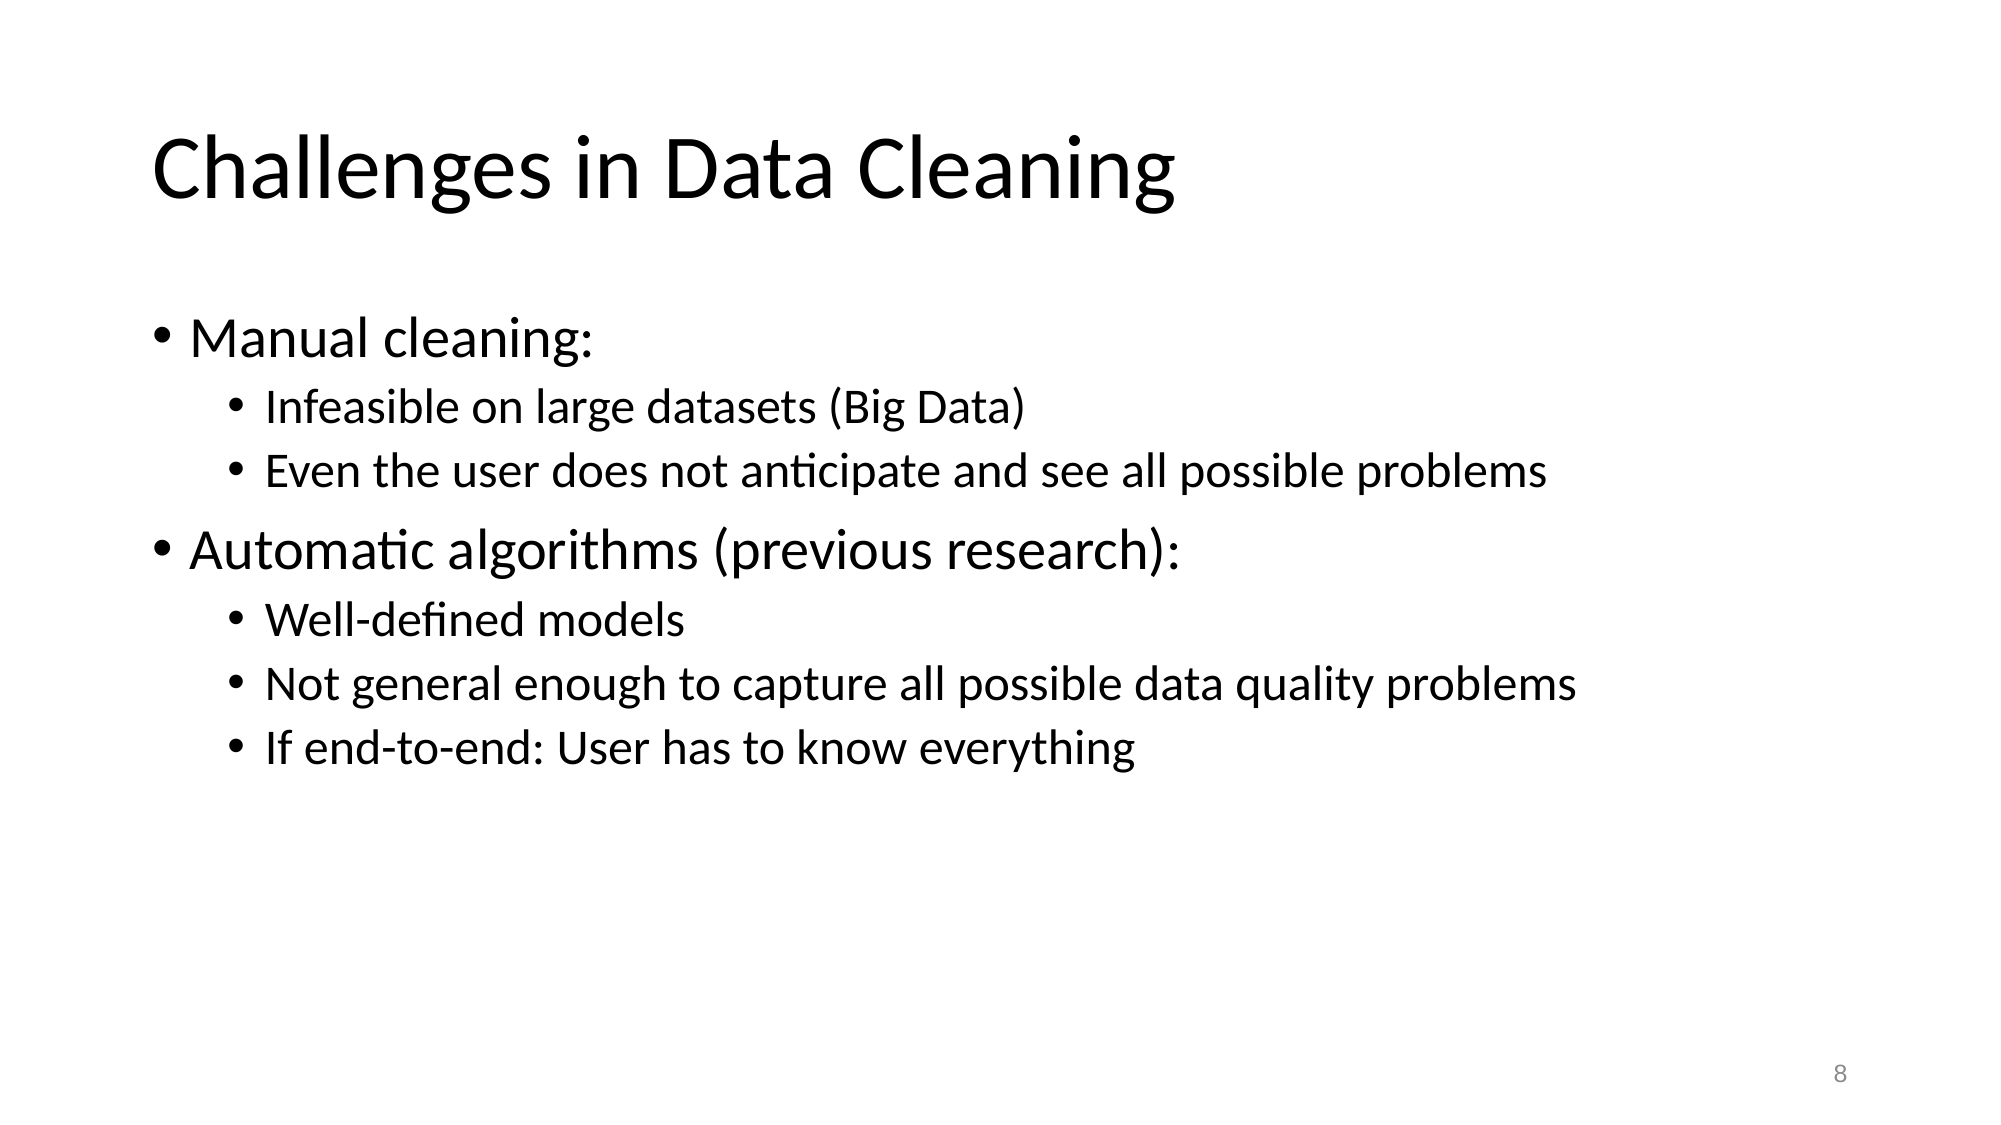

# Challenges in Data Cleaning
Manual cleaning:
Infeasible on large datasets (Big Data)
Even the user does not anticipate and see all possible problems
Automatic algorithms (previous research):
Well-defined models
Not general enough to capture all possible data quality problems
If end-to-end: User has to know everything

8